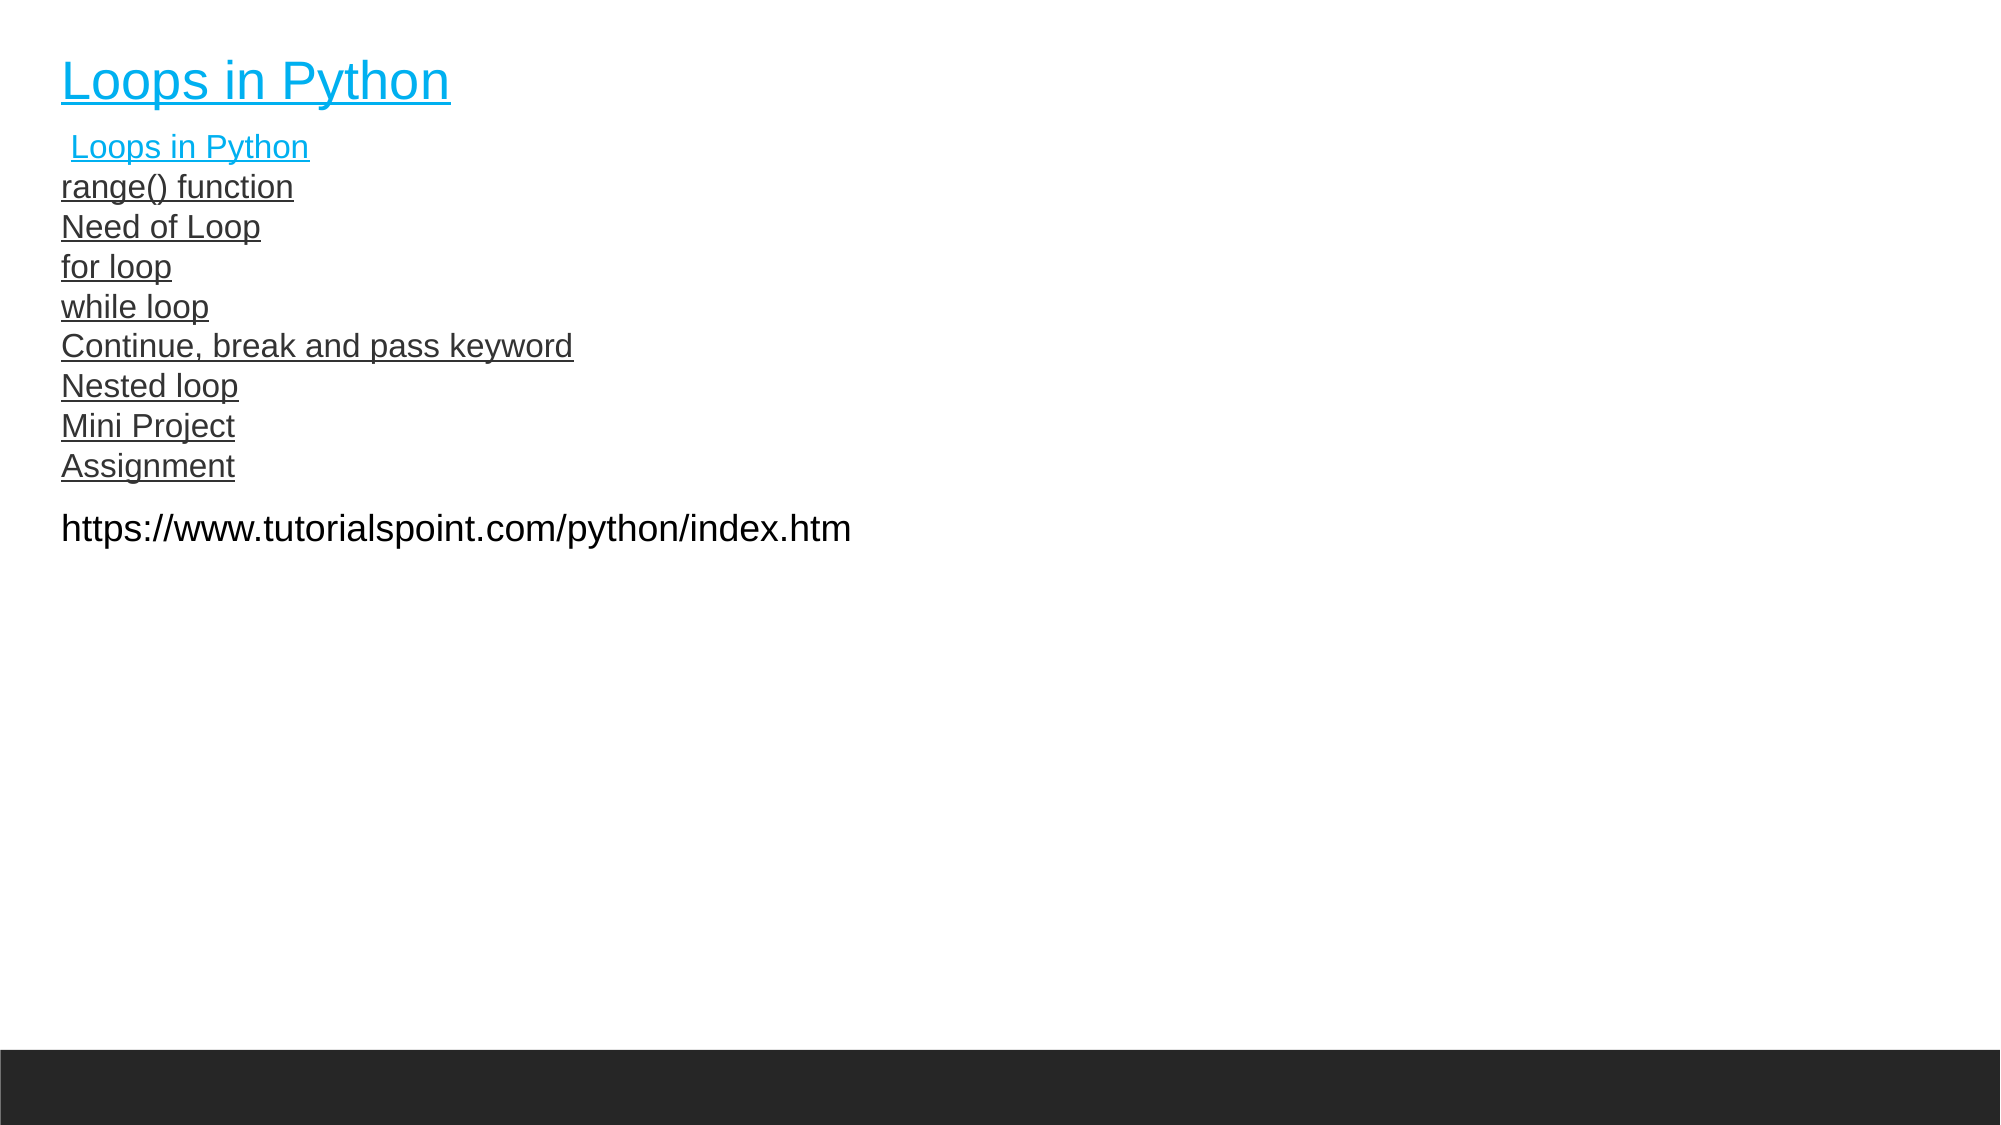

Loops in Python
 Loops in Python
range() function
Need of Loop
for loop
while loop
Continue, break and pass keyword
Nested loop
Mini Project
Assignment
https://www.tutorialspoint.com/python/index.htm